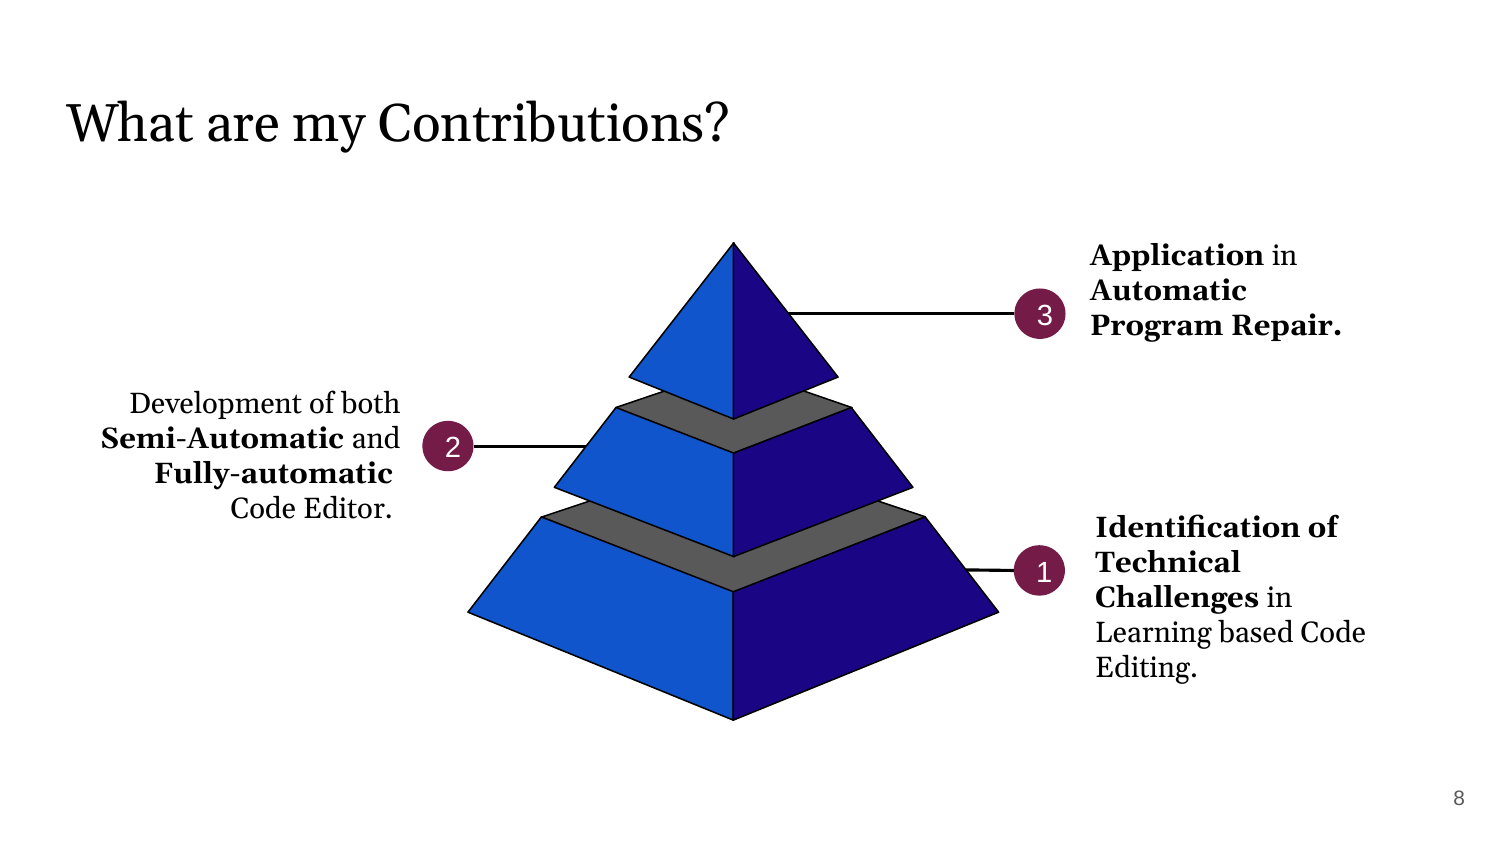

# What are my Contributions?

Application in Automatic Program Repair.

3

Development of both Semi-Automatic and Fully-automatic
Code Editor.

2

Identification of Technical Challenges in Learning based Code Editing.

1
8